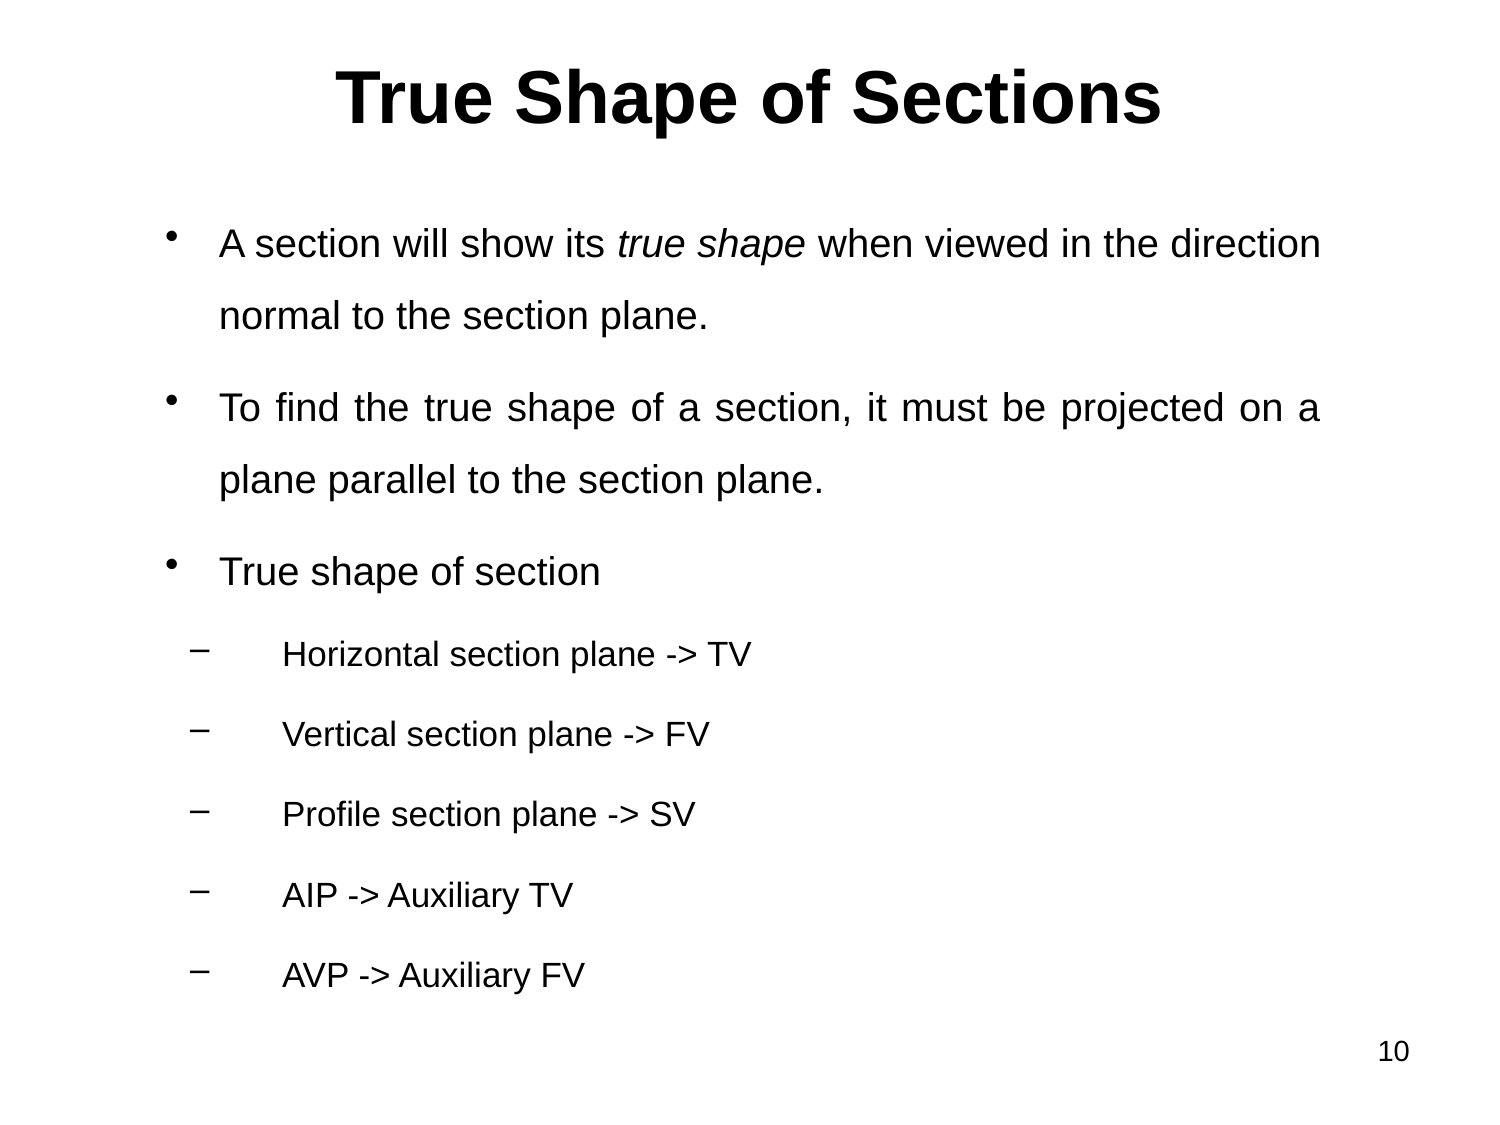

# True Shape of Sections
A section will show its true shape when viewed in the direction normal to the section plane.
To find the true shape of a section, it must be projected on a plane parallel to the section plane.
True shape of section
Horizontal section plane -> TV
Vertical section plane -> FV
Profile section plane -> SV
AIP -> Auxiliary TV
AVP -> Auxiliary FV

10